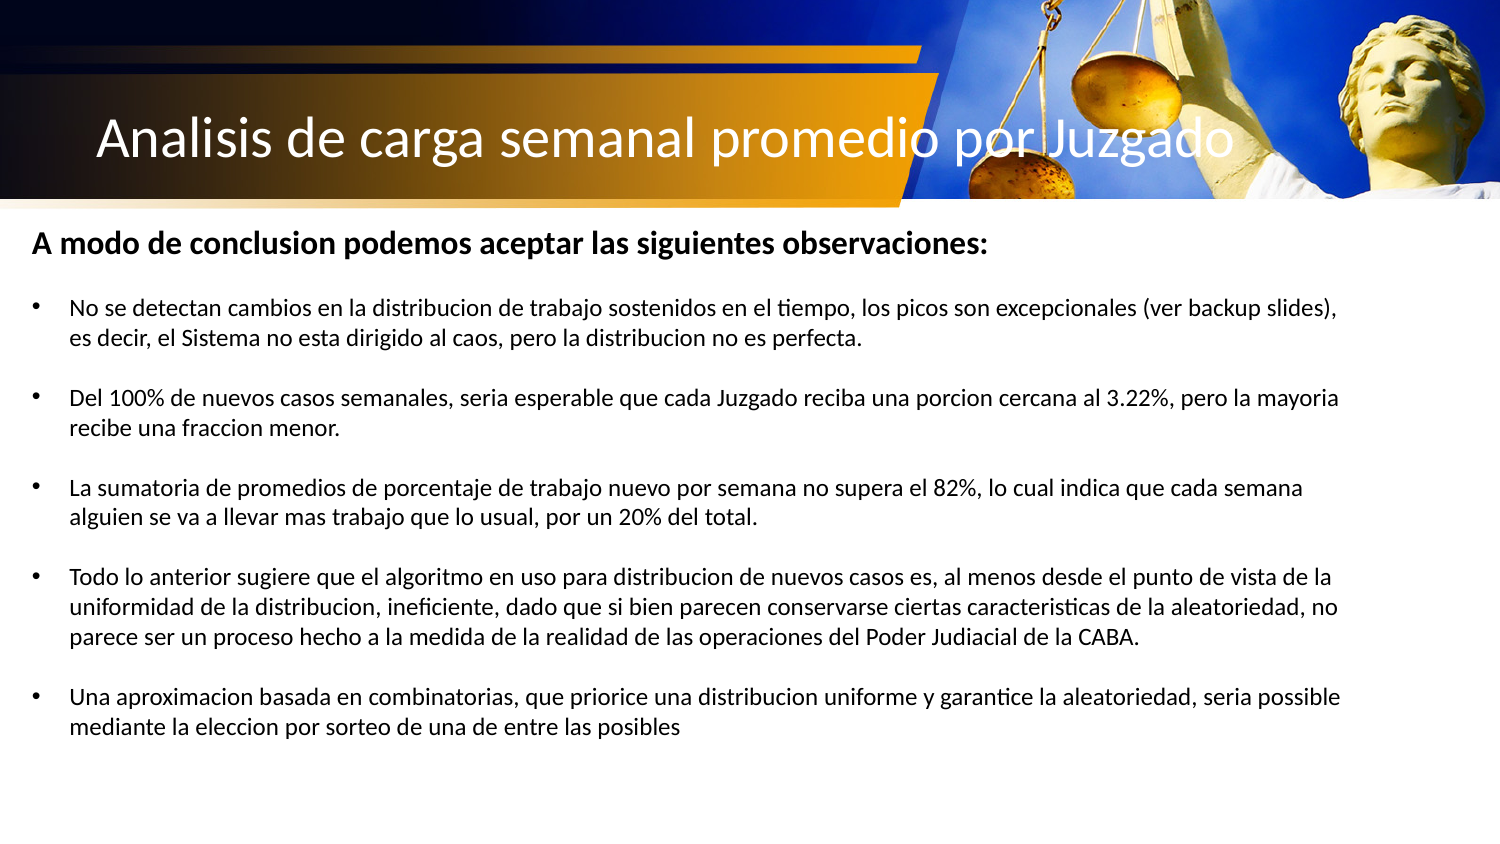

# Analisis de carga semanal promedio por Juzgado
A modo de conclusion podemos aceptar las siguientes observaciones:

No se detectan cambios en la distribucion de trabajo sostenidos en el tiempo, los picos son excepcionales (ver backup slides), es decir, el Sistema no esta dirigido al caos, pero la distribucion no es perfecta.

Del 100% de nuevos casos semanales, seria esperable que cada Juzgado reciba una porcion cercana al 3.22%, pero la mayoria recibe una fraccion menor.

La sumatoria de promedios de porcentaje de trabajo nuevo por semana no supera el 82%, lo cual indica que cada semana alguien se va a llevar mas trabajo que lo usual, por un 20% del total.

Todo lo anterior sugiere que el algoritmo en uso para distribucion de nuevos casos es, al menos desde el punto de vista de la uniformidad de la distribucion, ineficiente, dado que si bien parecen conservarse ciertas caracteristicas de la aleatoriedad, no parece ser un proceso hecho a la medida de la realidad de las operaciones del Poder Judiacial de la CABA.

Una aproximacion basada en combinatorias, que priorice una distribucion uniforme y garantice la aleatoriedad, seria possible mediante la eleccion por sorteo de una de entre las posibles